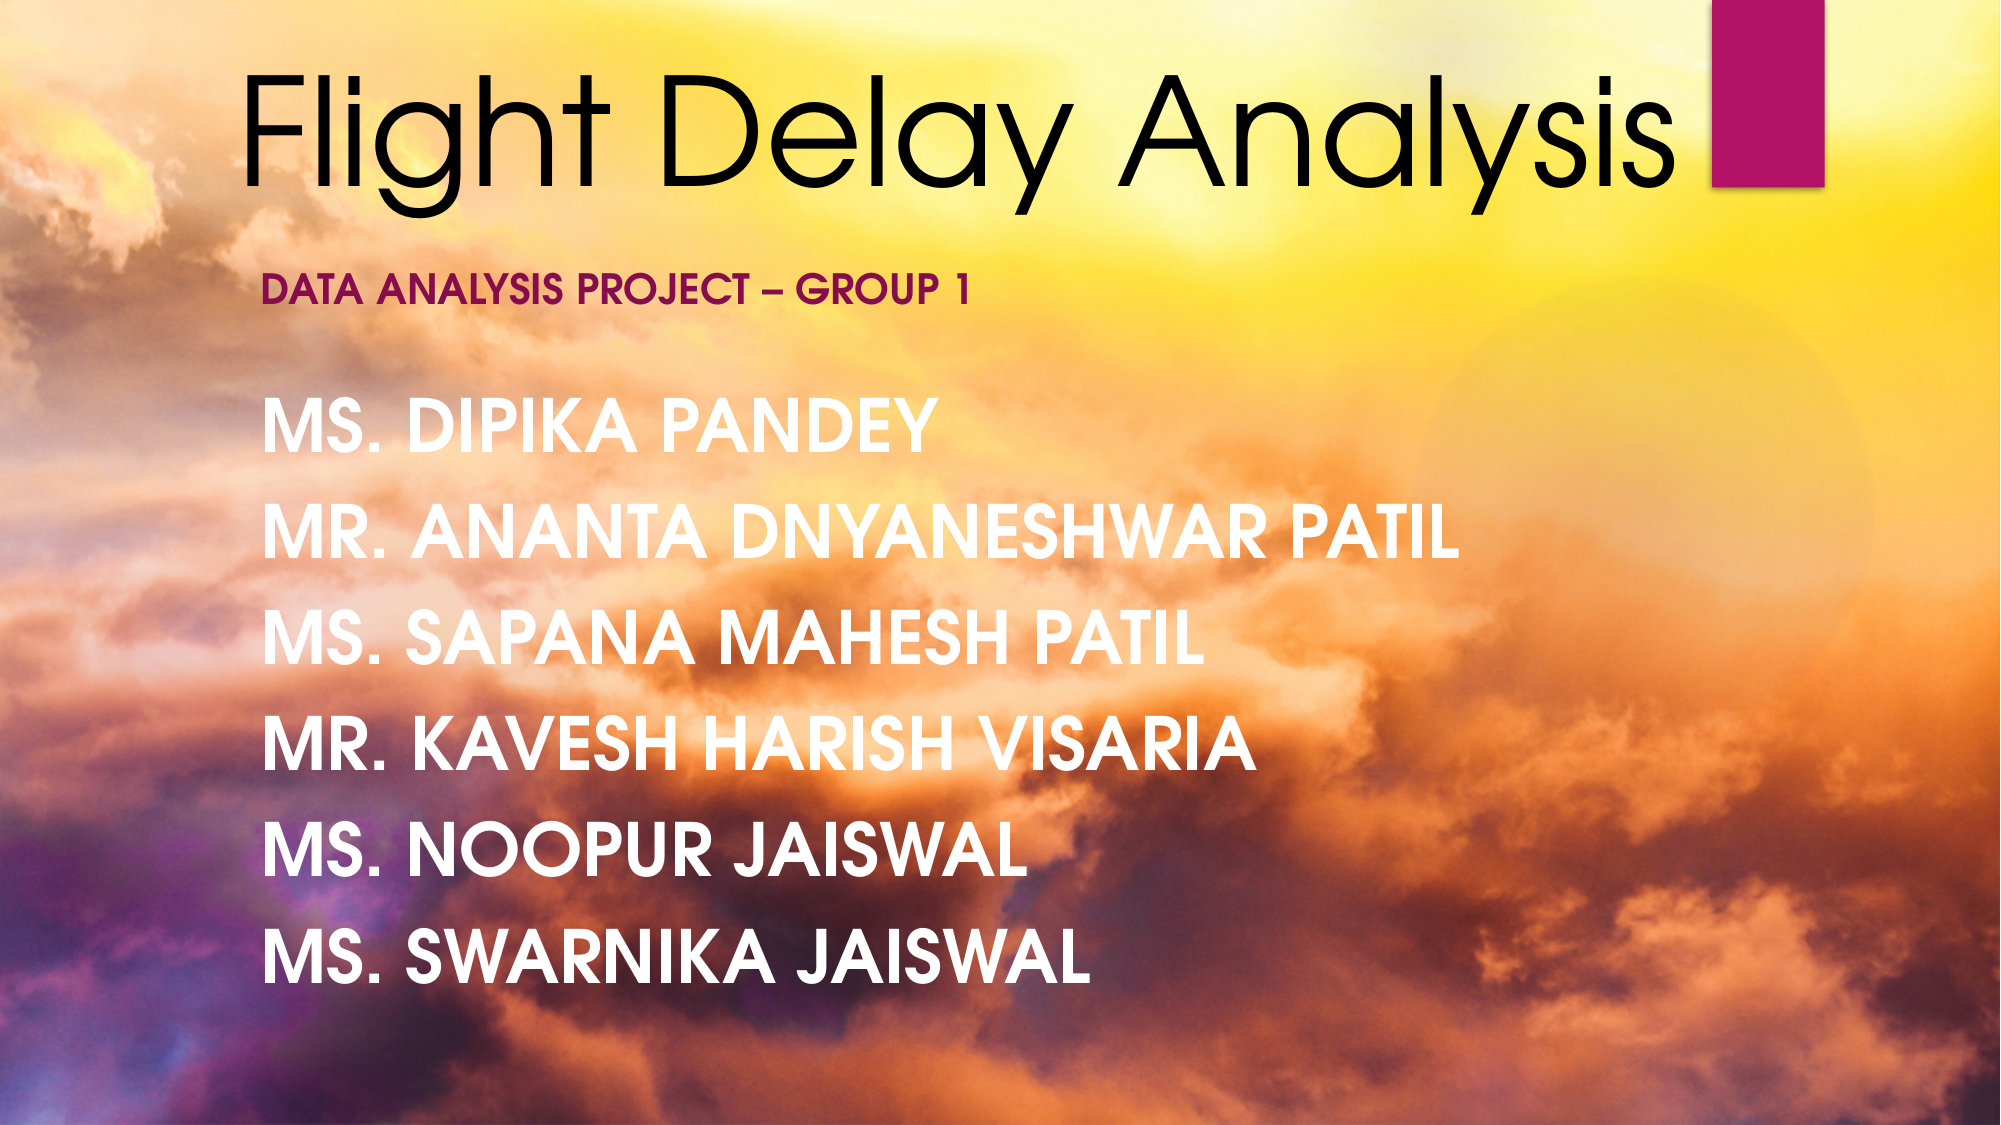

# Flight Delay Analysis
Data Analysis Project – Group 1

Ms. DIPIKA PANDEY
Mr. Ananta Dnyaneshwar Patil
Ms. sapana mahesh patil
Mr. Kavesh Harish Visaria
Ms. Noopur Jaiswal
Ms. Swarnika Jaiswal